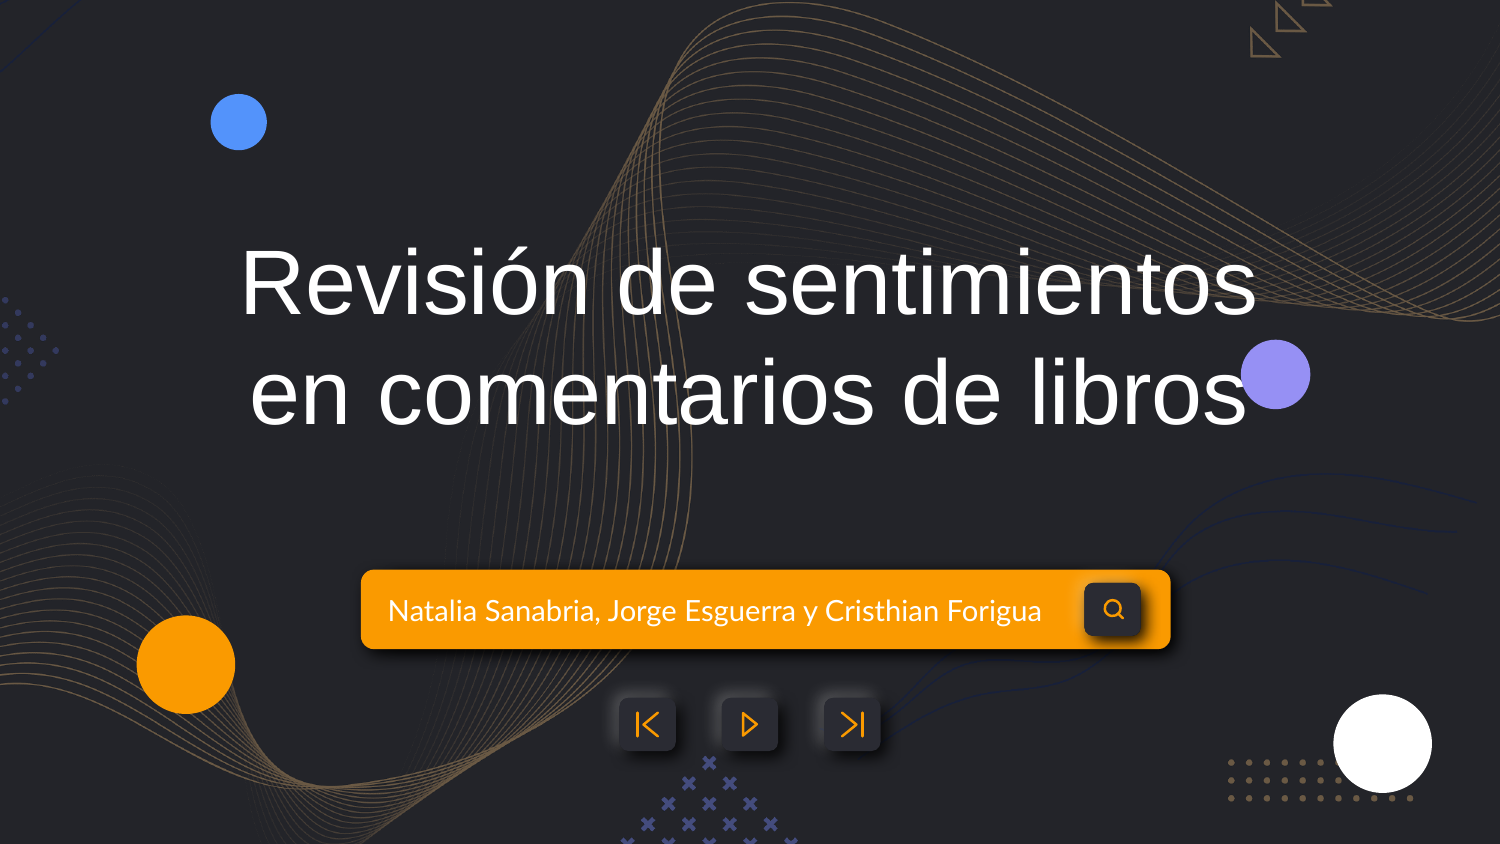

# Revisión de sentimientos en comentarios de libros

Natalia Sanabria, Jorge Esguerra y Cristhian Forigua